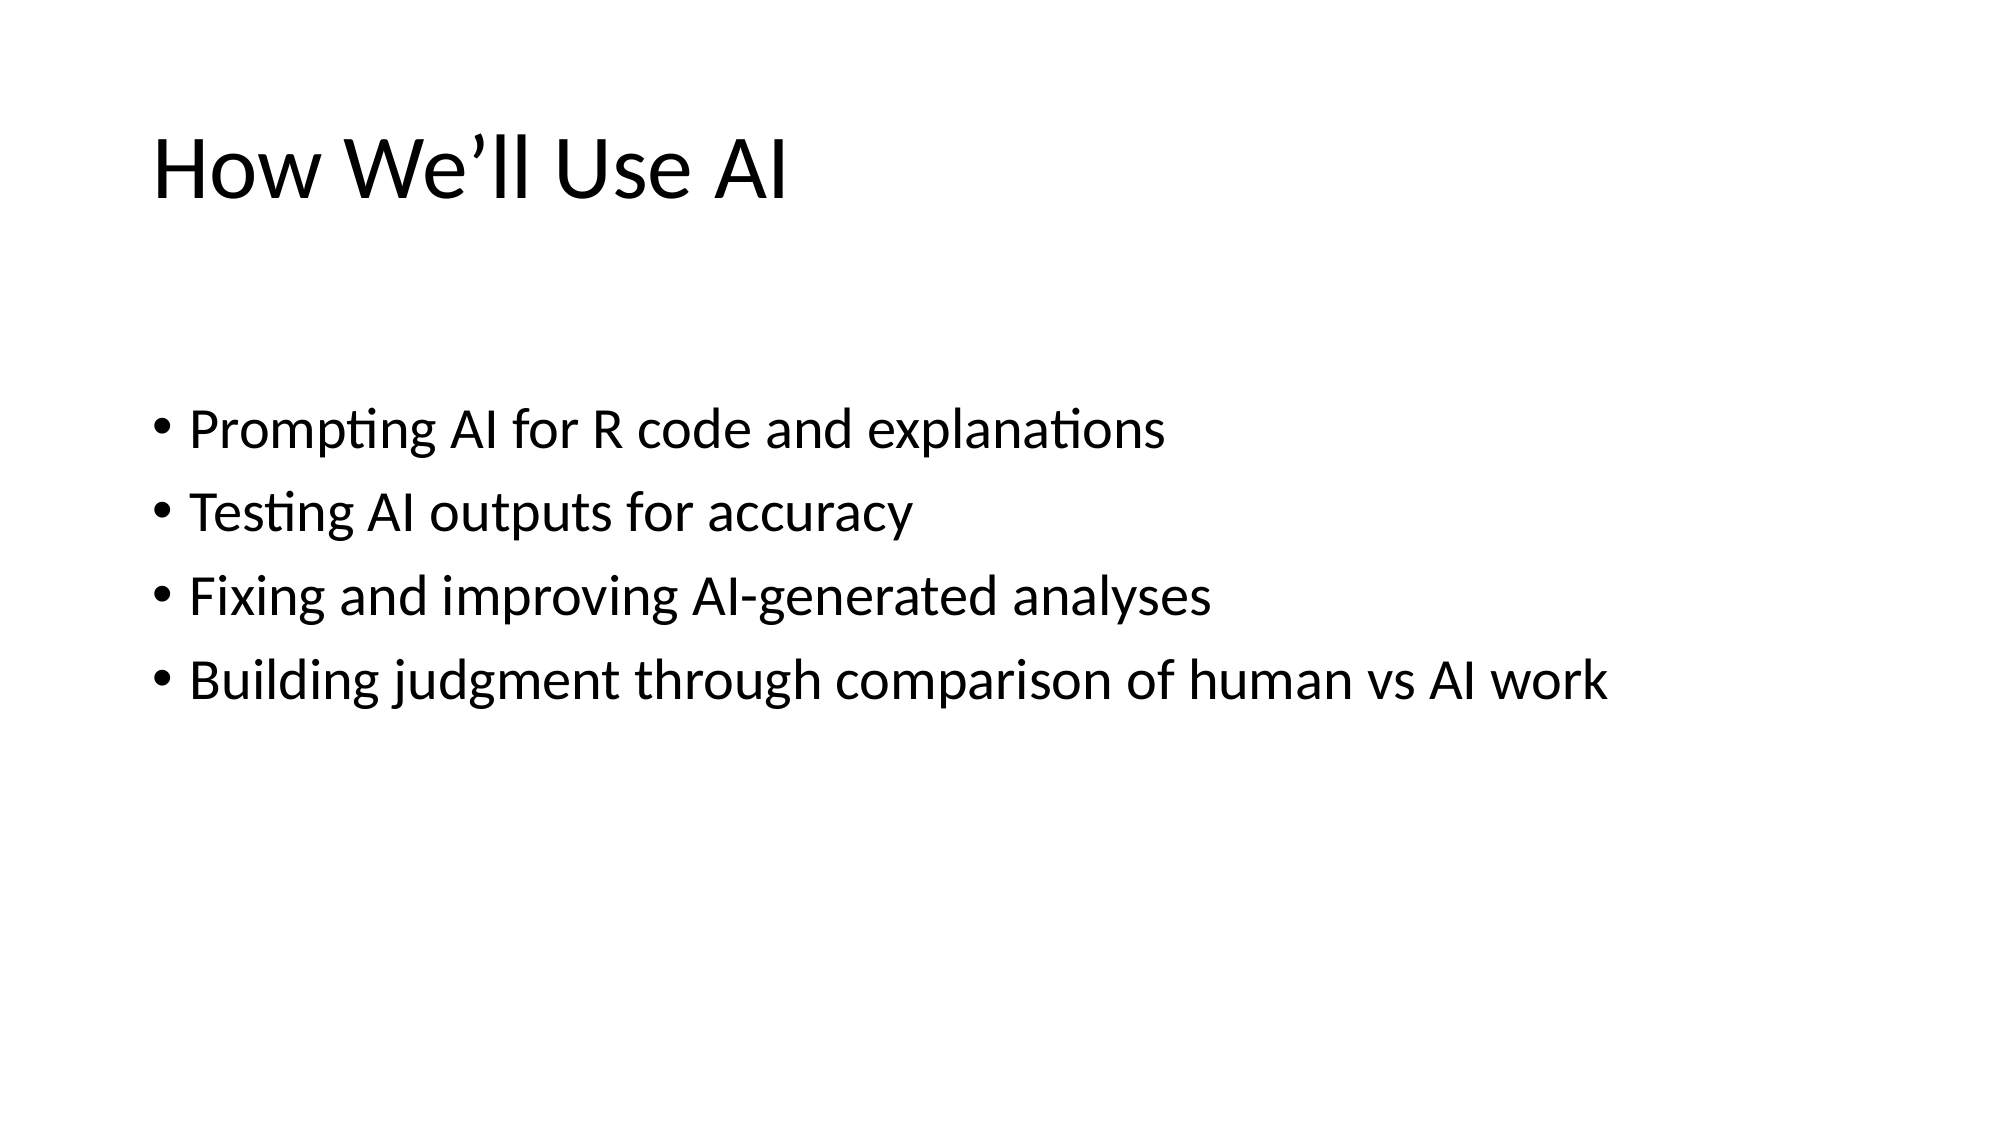

# How We’ll Use AI

Prompting AI for R code and explanations
Testing AI outputs for accuracy
Fixing and improving AI-generated analyses
Building judgment through comparison of human vs AI work